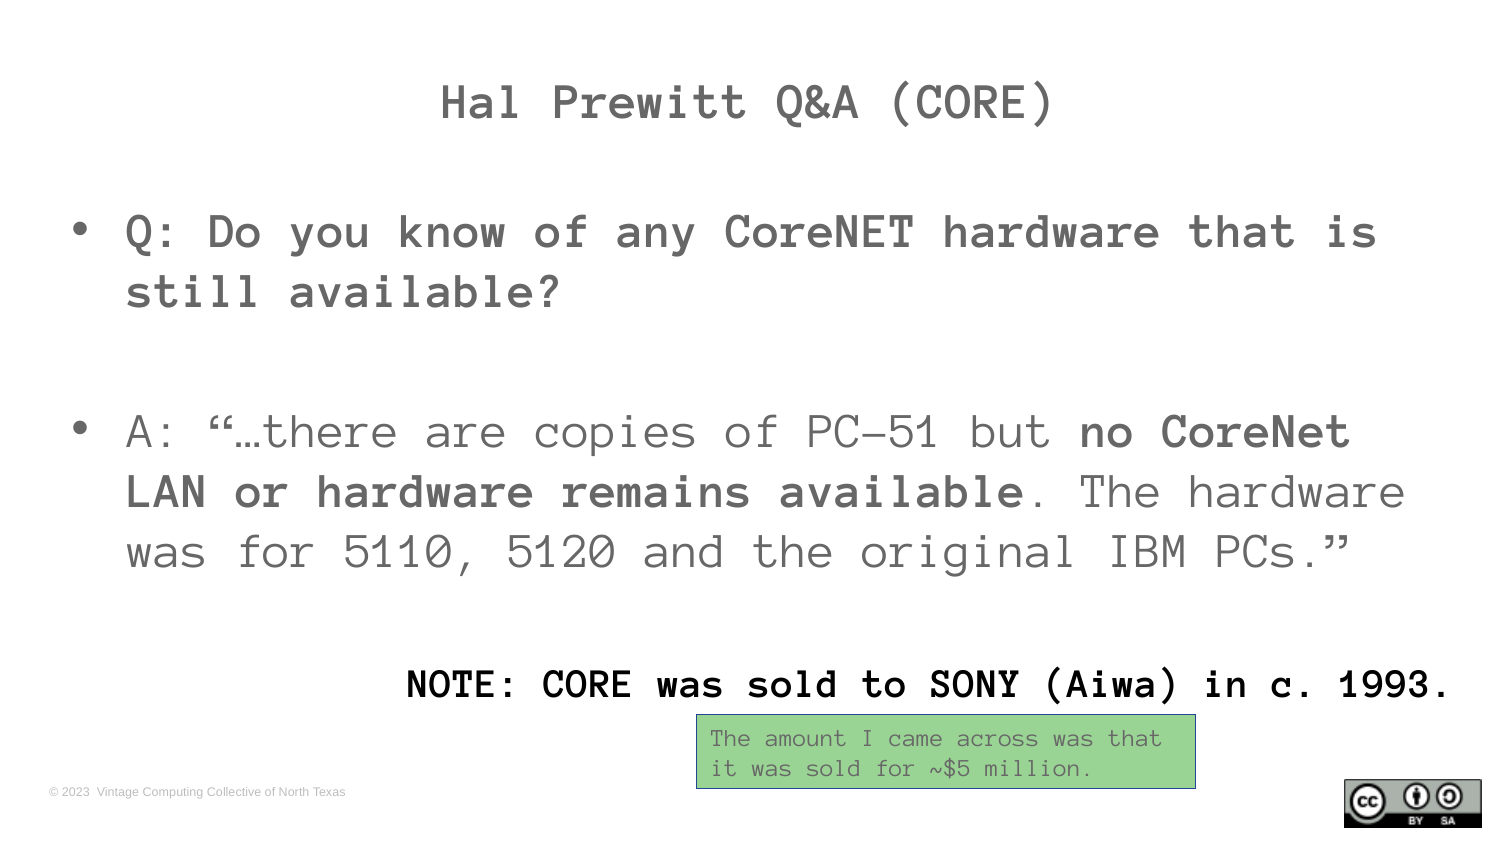

Hal Prewitt Q&A (CORE)
Q: Do you know of any CoreNET hardware that is still available?

A: “…there are copies of PC-51 but no CoreNet LAN or hardware remains available. The hardware was for 5110, 5120 and the original IBM PCs.”

NOTE: CORE was sold to SONY (Aiwa) in c. 1993.
The amount I came across was that it was sold for ~$5 million.